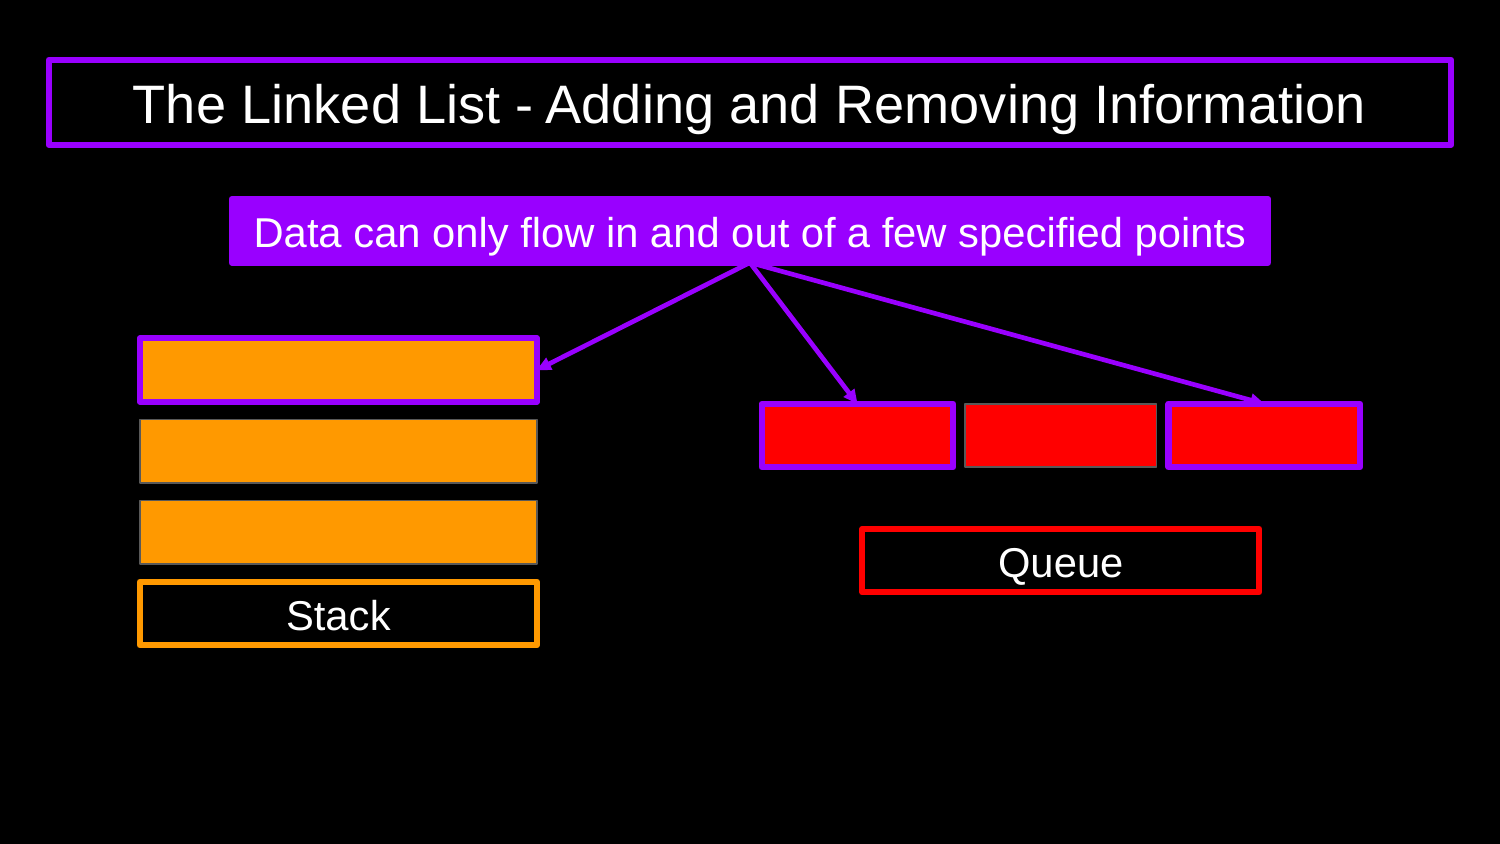

# The Linked List - Adding and Removing Information
Data can only flow in and out of a few specified points

Queue
Stack